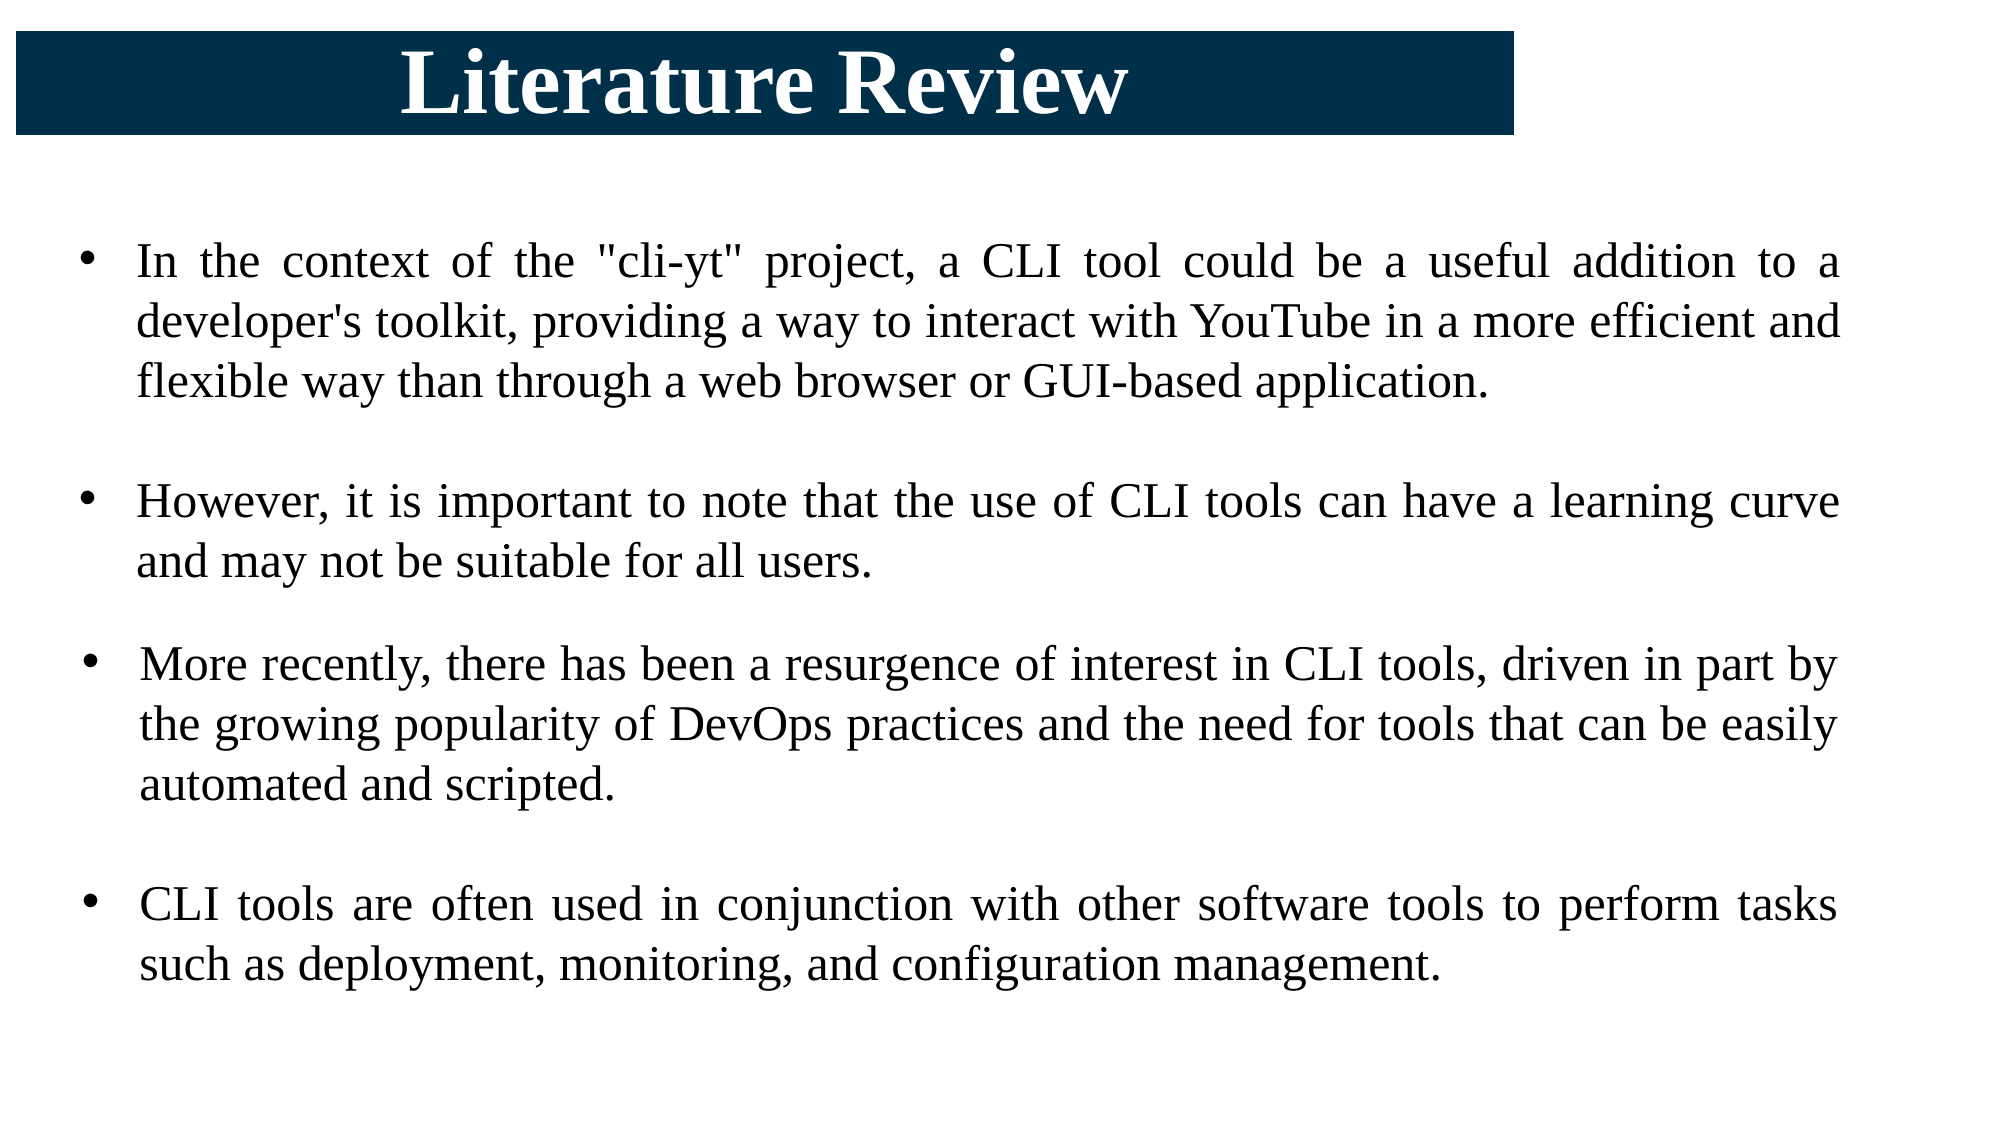

Literature Review
In the context of the "cli-yt" project, a CLI tool could be a useful addition to a developer's toolkit, providing a way to interact with YouTube in a more efficient and flexible way than through a web browser or GUI-based application.

However, it is important to note that the use of CLI tools can have a learning curve and may not be suitable for all users.

More recently, there has been a resurgence of interest in CLI tools, driven in part by the growing popularity of DevOps practices and the need for tools that can be easily automated and scripted.

CLI tools are often used in conjunction with other software tools to perform tasks such as deployment, monitoring, and configuration management.